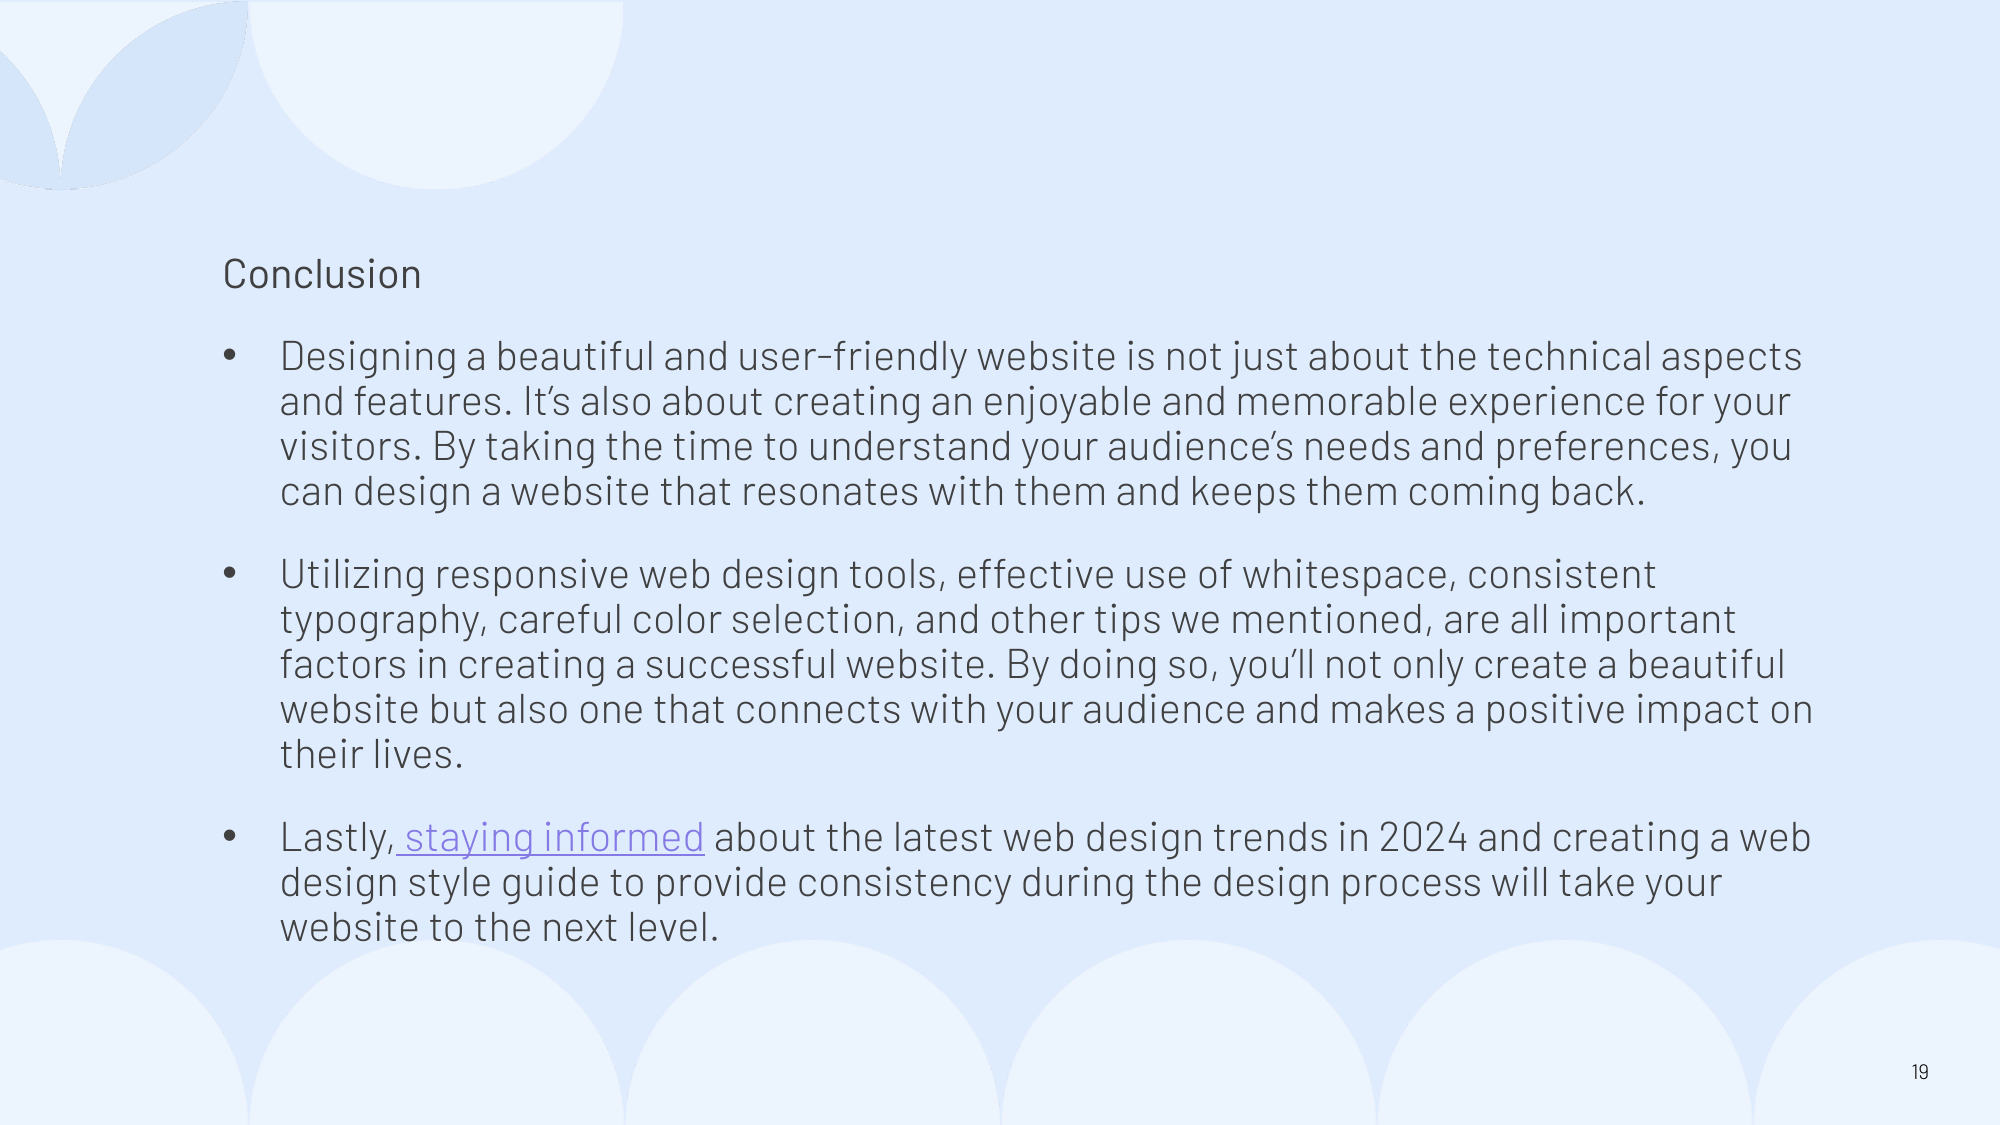

Conclusion
Designing a beautiful and user-friendly website is not just about the technical aspects and features. It’s also about creating an enjoyable and memorable experience for your visitors. By taking the time to understand your audience’s needs and preferences, you can design a website that resonates with them and keeps them coming back.
Utilizing responsive web design tools, effective use of whitespace, consistent typography, careful color selection, and other tips we mentioned, are all important factors in creating a successful website. By doing so, you’ll not only create a beautiful website but also one that connects with your audience and makes a positive impact on their lives.
Lastly, staying informed about the latest web design trends in 2024 and creating a web design style guide to provide consistency during the design process will take your website to the next level.

19